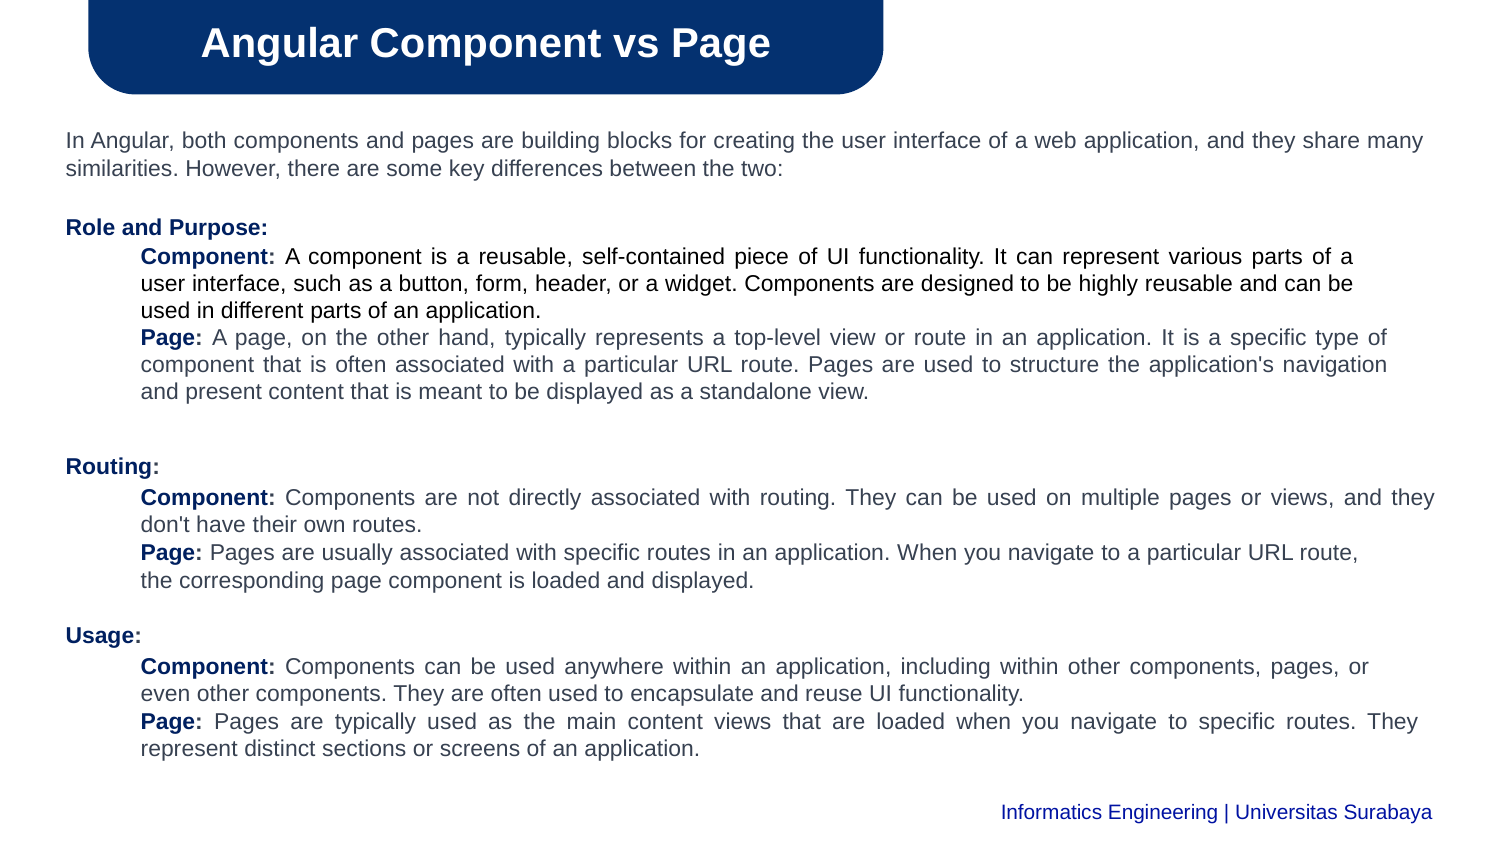

Angular Component vs Page
In Angular, both components and pages are building blocks for creating the user interface of a web application, and they share many similarities. However, there are some key differences between the two:

Role and Purpose:
Component: A component is a reusable, self-contained piece of UI functionality. It can represent various parts of a user interface, such as a button, form, header, or a widget. Components are designed to be highly reusable and can be used in different parts of an application.
Page: A page, on the other hand, typically represents a top-level view or route in an application. It is a specific type of component that is often associated with a particular URL route. Pages are used to structure the application's navigation and present content that is meant to be displayed as a standalone view.

Routing:
Component: Components are not directly associated with routing. They can be used on multiple pages or views, and they don't have their own routes.
Page: Pages are usually associated with specific routes in an application. When you navigate to a particular URL route, the corresponding page component is loaded and displayed.

Usage:
Component: Components can be used anywhere within an application, including within other components, pages, or even other components. They are often used to encapsulate and reuse UI functionality.
Page: Pages are typically used as the main content views that are loaded when you navigate to specific routes. They represent distinct sections or screens of an application.
Informatics Engineering | Universitas Surabaya